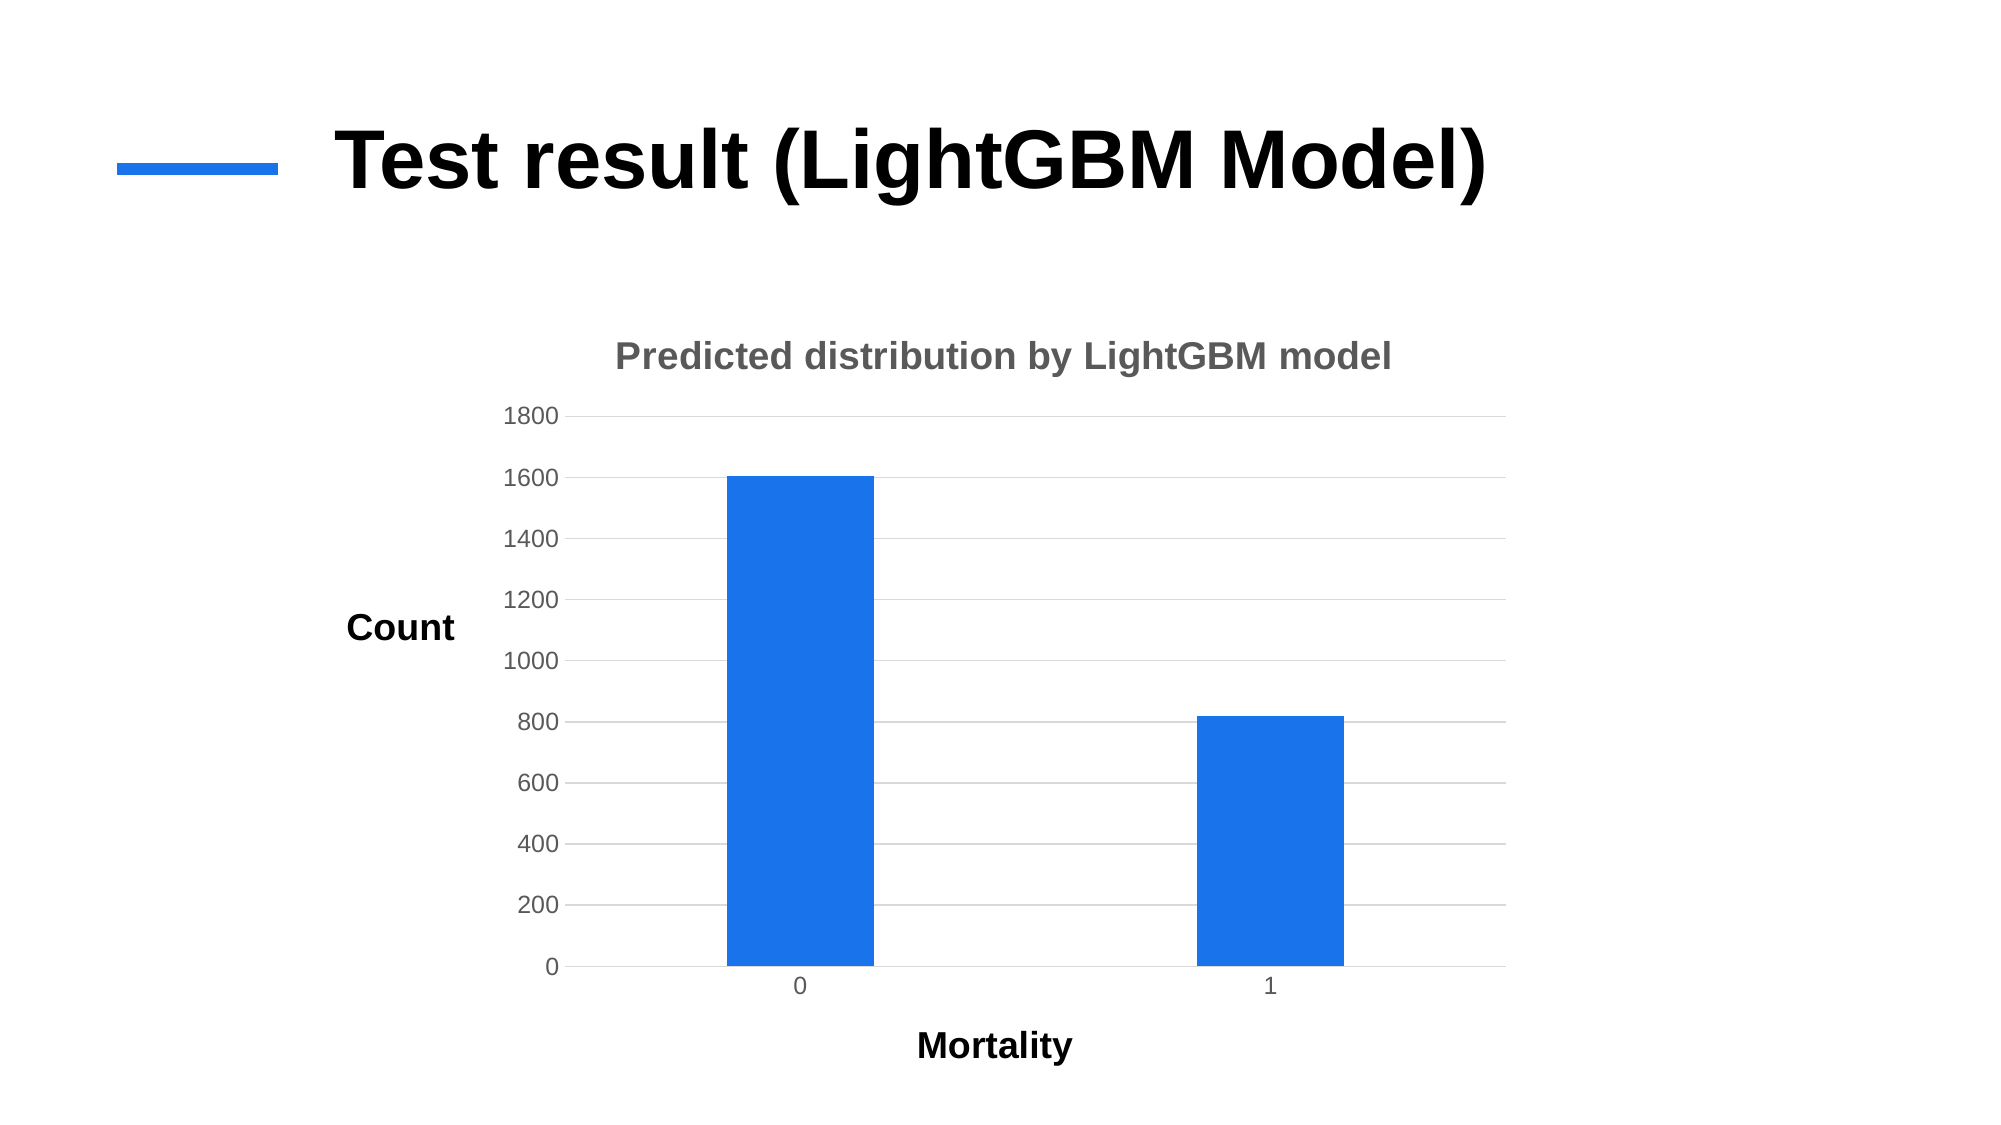

# Test result (LightGBM Model)

### Chart: Predicted distribution by LightGBM model

| Category | Series 1 |
|---|---|
| 0 | 1604.0 |
| 1 | 818.0 |
Count
Mortality